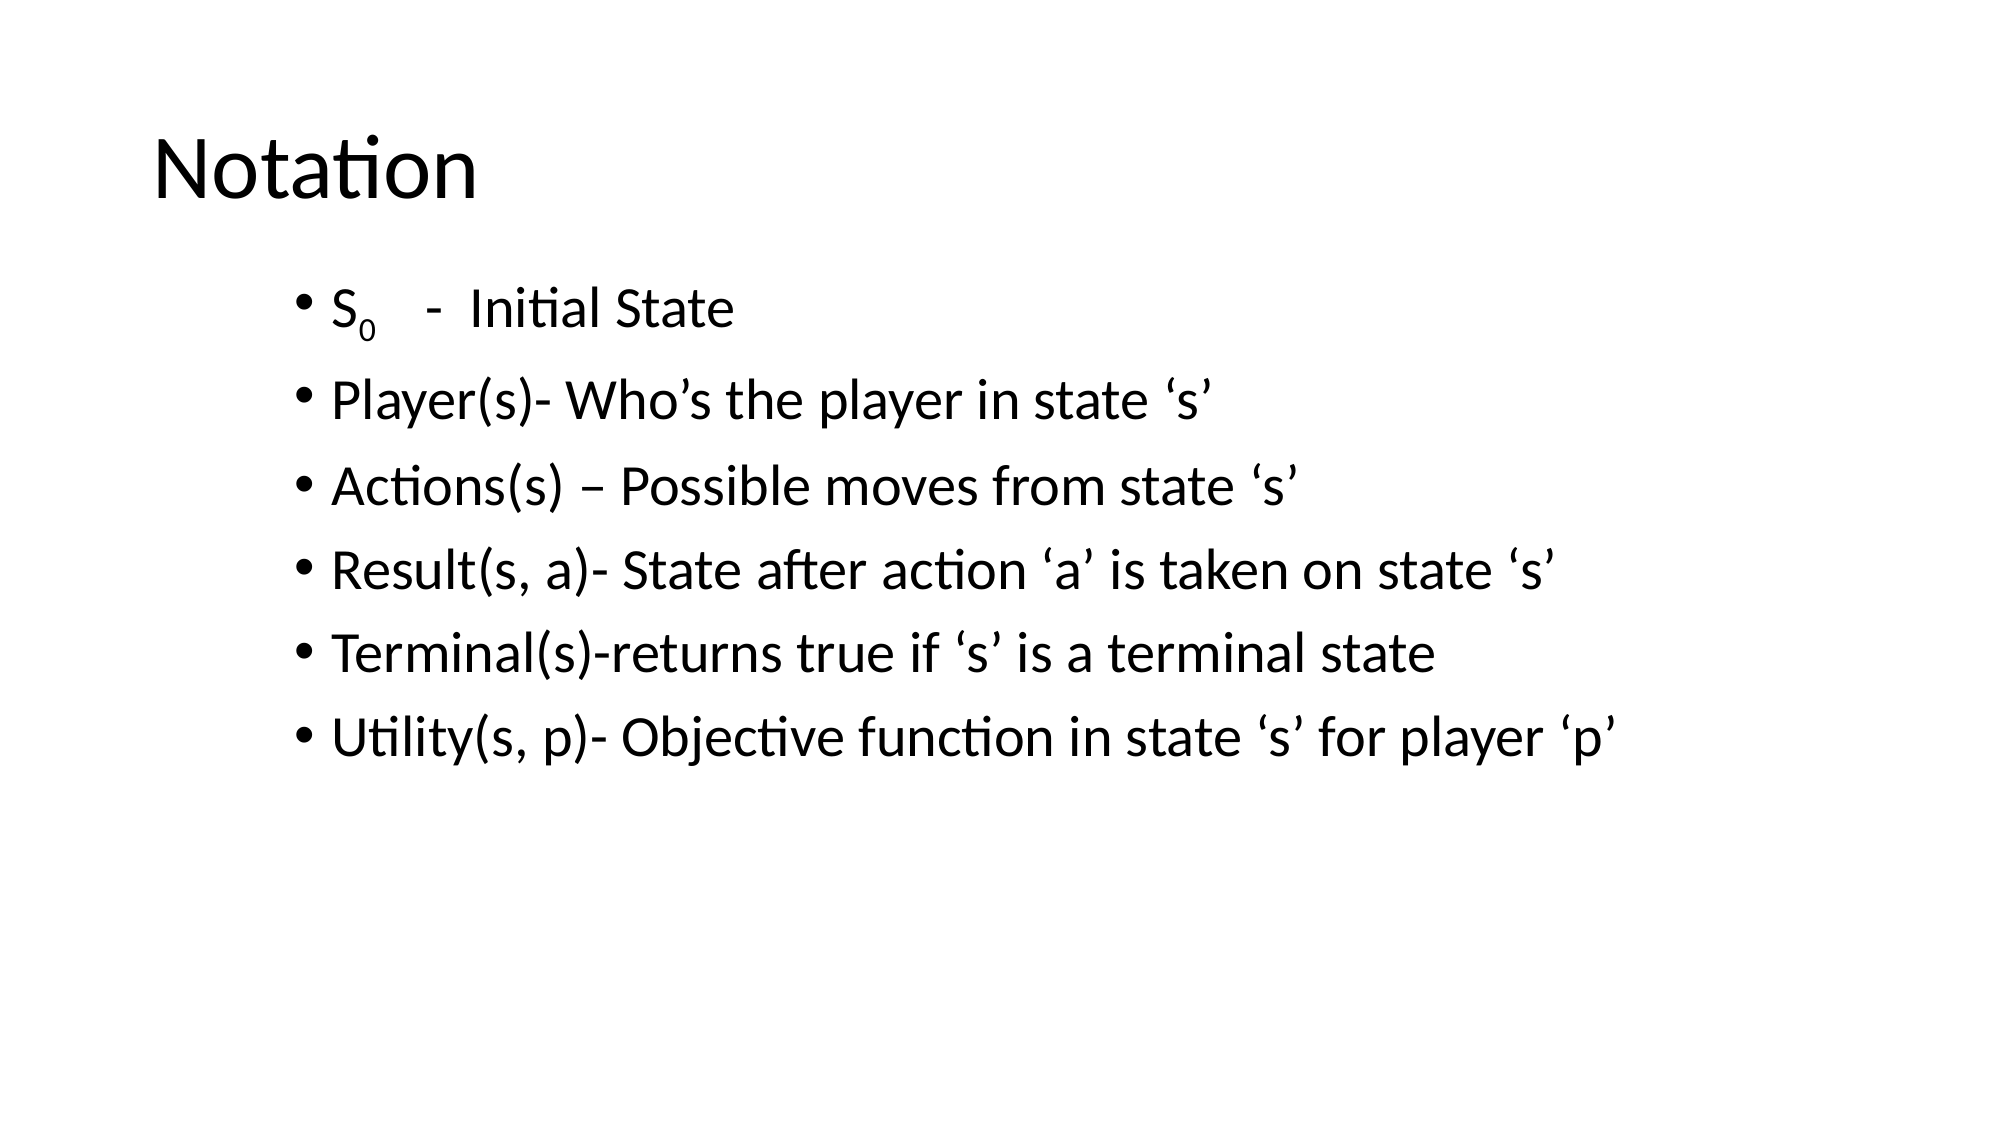

# Notation
S0     -  Initial State
Player(s)- Who’s the player in state ‘s’
Actions(s) – Possible moves from state ‘s’
Result(s, a)- State after action ‘a’ is taken on state ‘s’
Terminal(s)-returns true if ‘s’ is a terminal state
Utility(s, p)- Objective function in state ‘s’ for player ‘p’